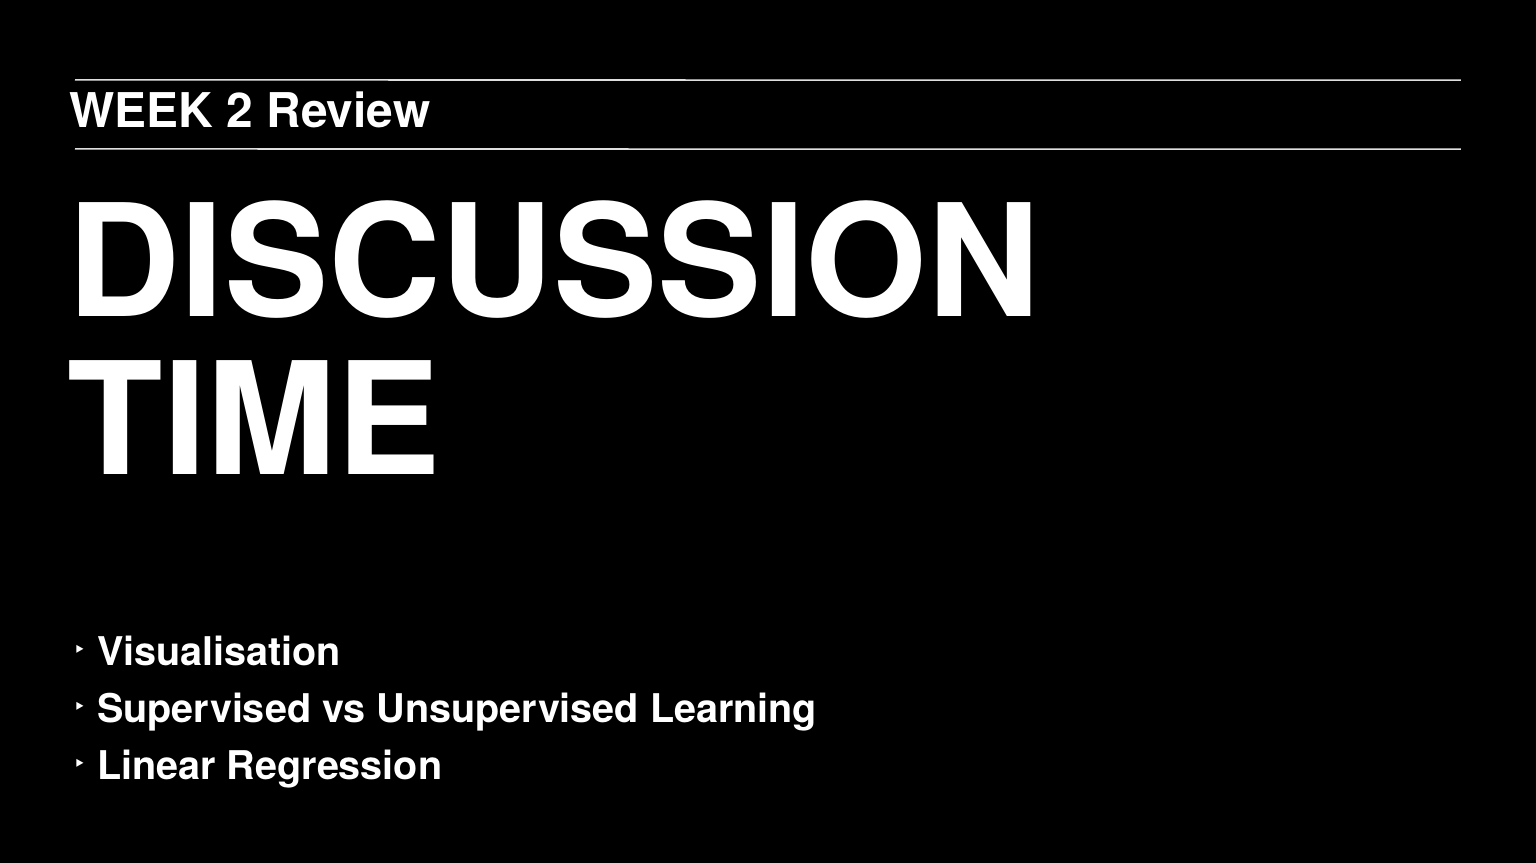

WEEK 2 Review

DISCUSSION TIME

Visualisation
Supervised vs Unsupervised Learning
Linear Regression